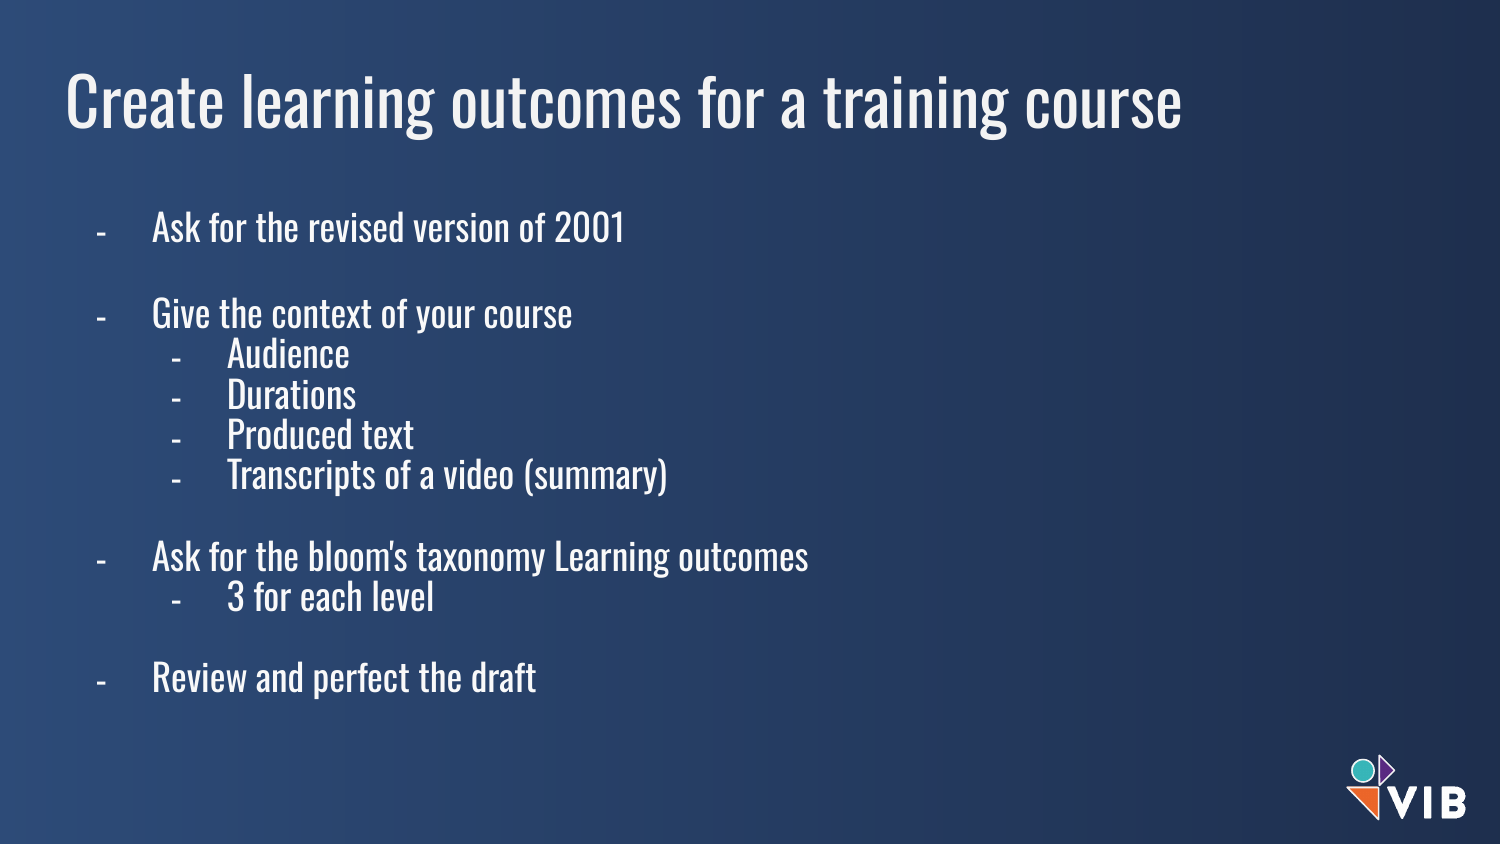

Create learning outcomes for a training course
Ask for the revised version of 2001
Give the context of your course
Audience
Durations
Produced text
Transcripts of a video (summary)
Ask for the bloom's taxonomy Learning outcomes
3 for each level
Review and perfect the draft